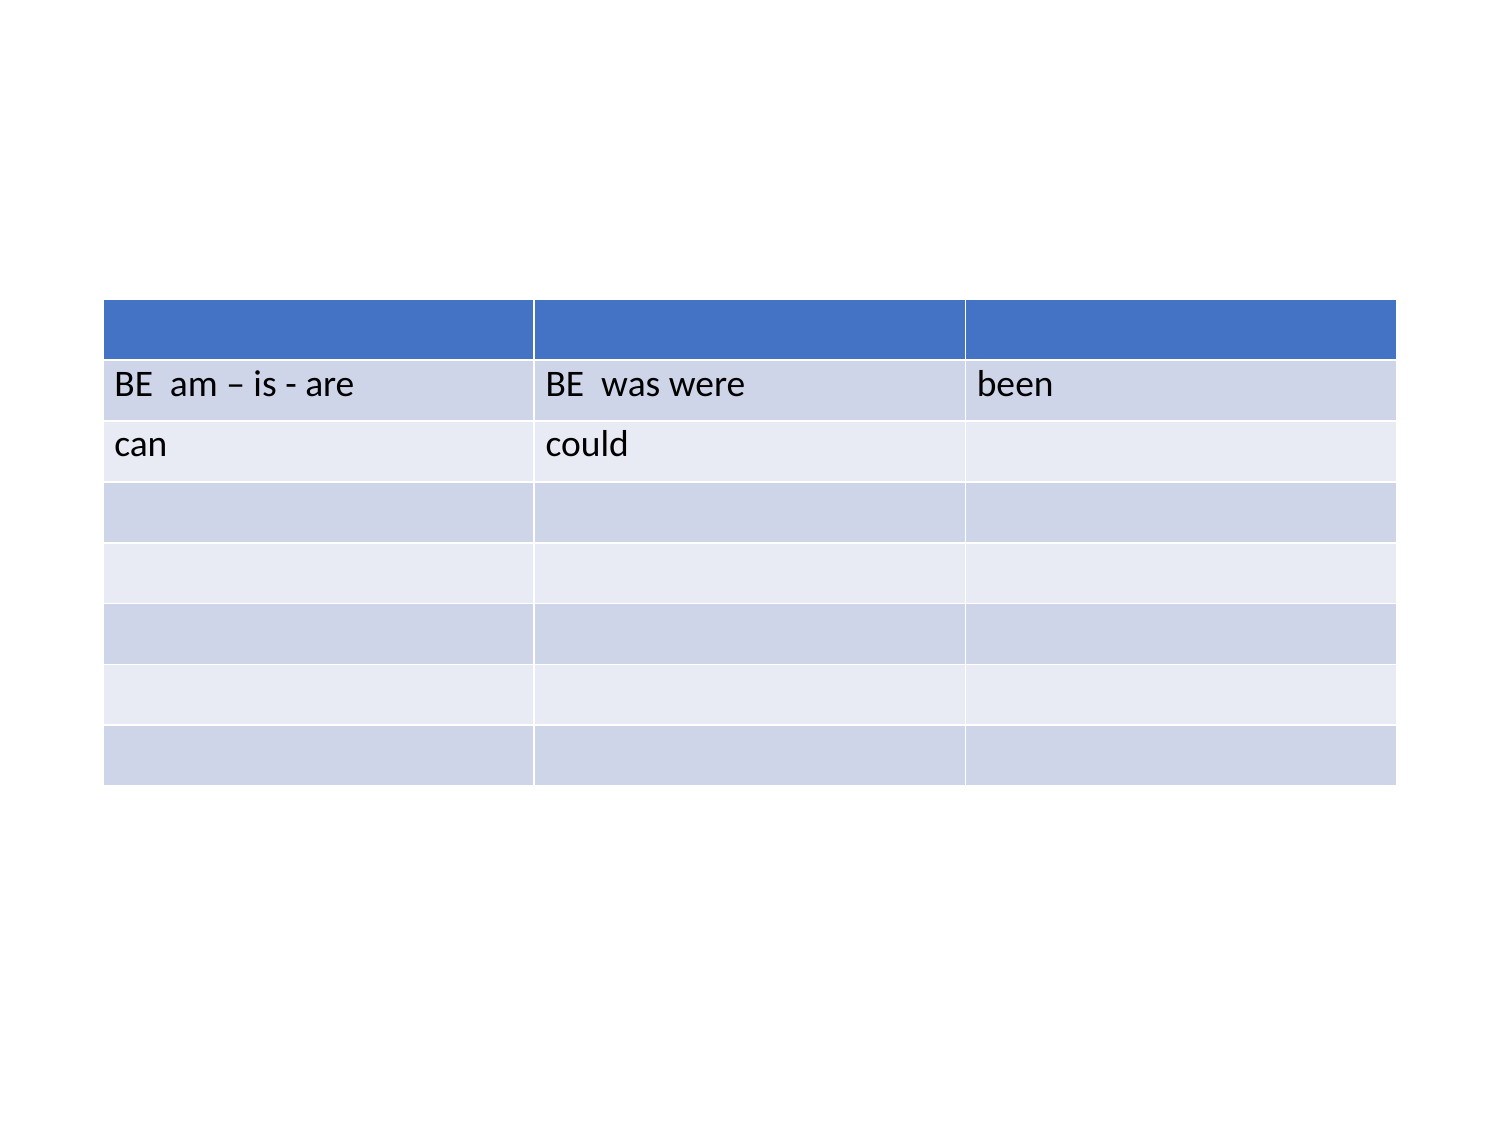

|  |  |  |
| --- | --- | --- |
| BE am – is - are | BE was were | been |
| can | could |  |
|  |  |  |
|  |  |  |
|  |  |  |
|  |  |  |
|  |  |  |